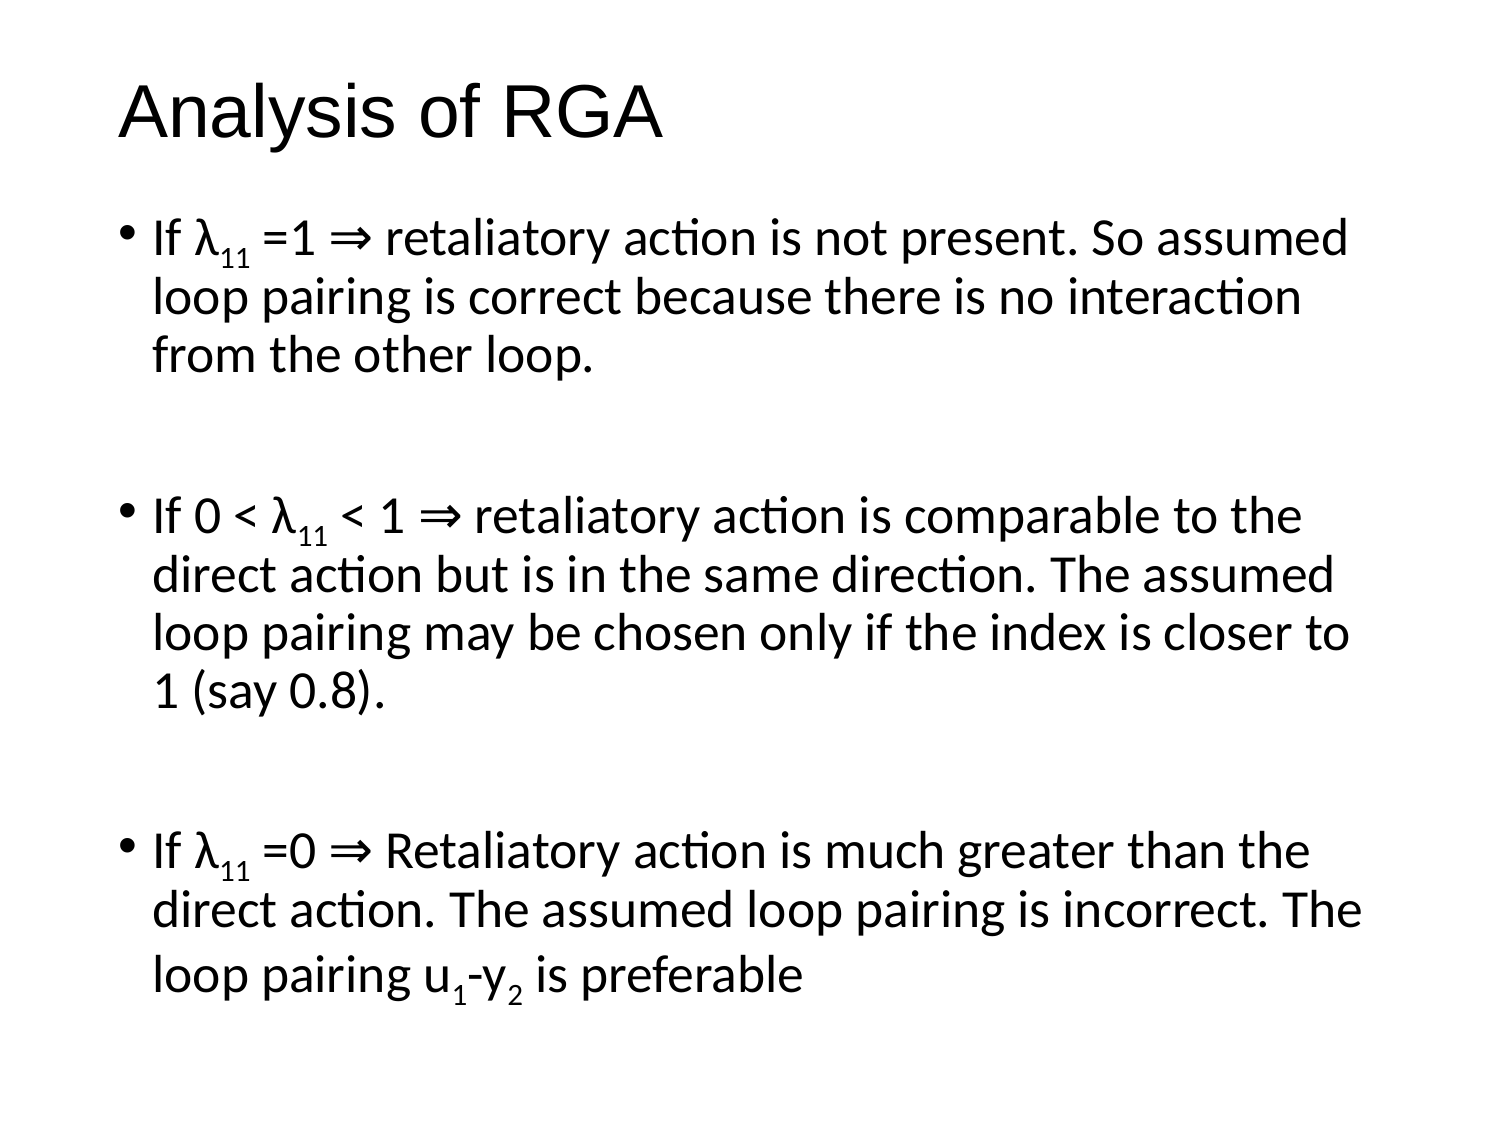

# Analysis of RGA
If λ11 =1 ⇒ retaliatory action is not present. So assumed loop pairing is correct because there is no interaction from the other loop.

If 0 < λ11 < 1 ⇒ retaliatory action is comparable to the direct action but is in the same direction. The assumed loop pairing may be chosen only if the index is closer to 1 (say 0.8).

If λ11 =0 ⇒ Retaliatory action is much greater than the direct action. The assumed loop pairing is incorrect. The loop pairing u1-y2 is preferable